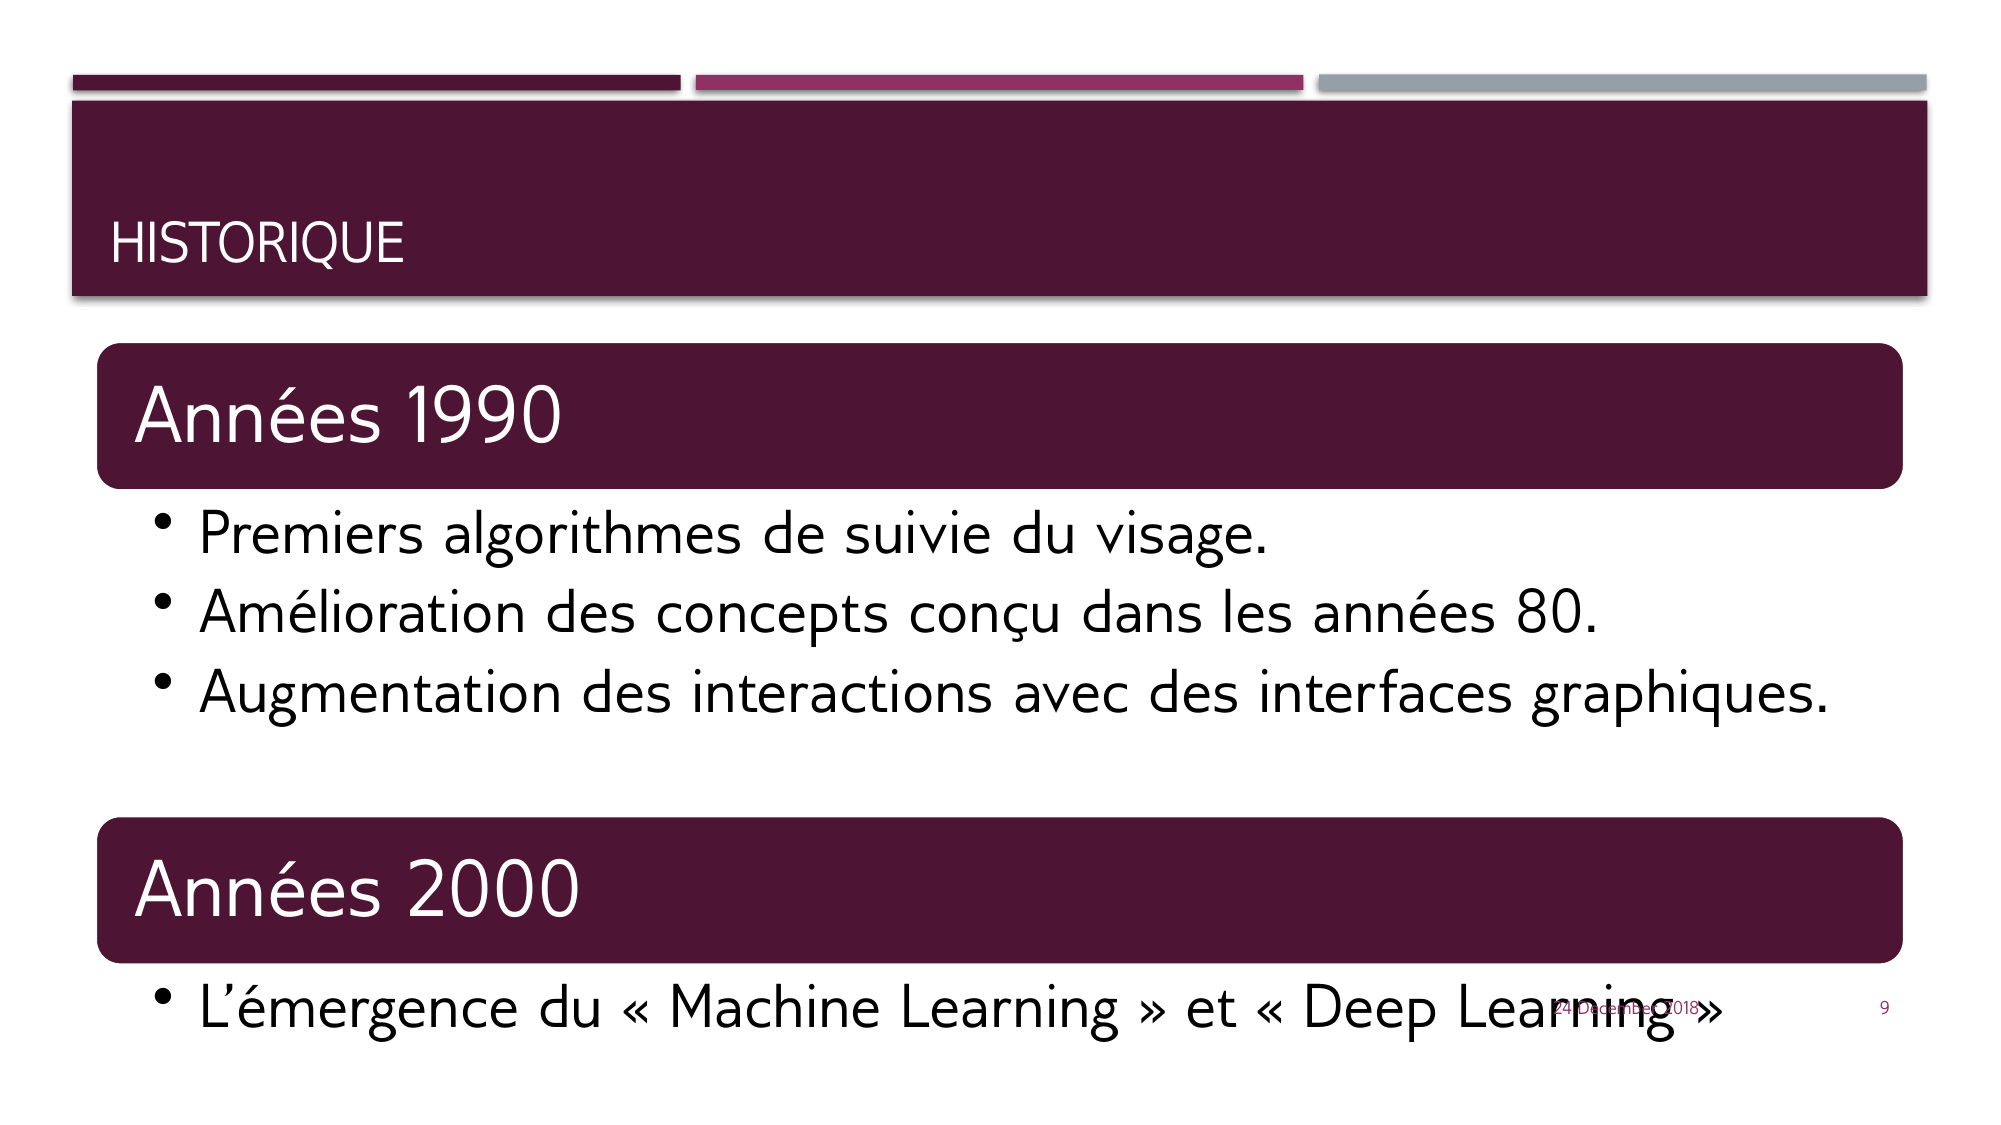

# Historique
Années 1990
Premiers algorithmes de suivie du visage.
Amélioration des concepts conçu dans les années 80.
Augmentation des interactions avec des interfaces graphiques.

Années 2000
L’émergence du « Machine Learning » et « Deep Learning »
24 December 2018
9